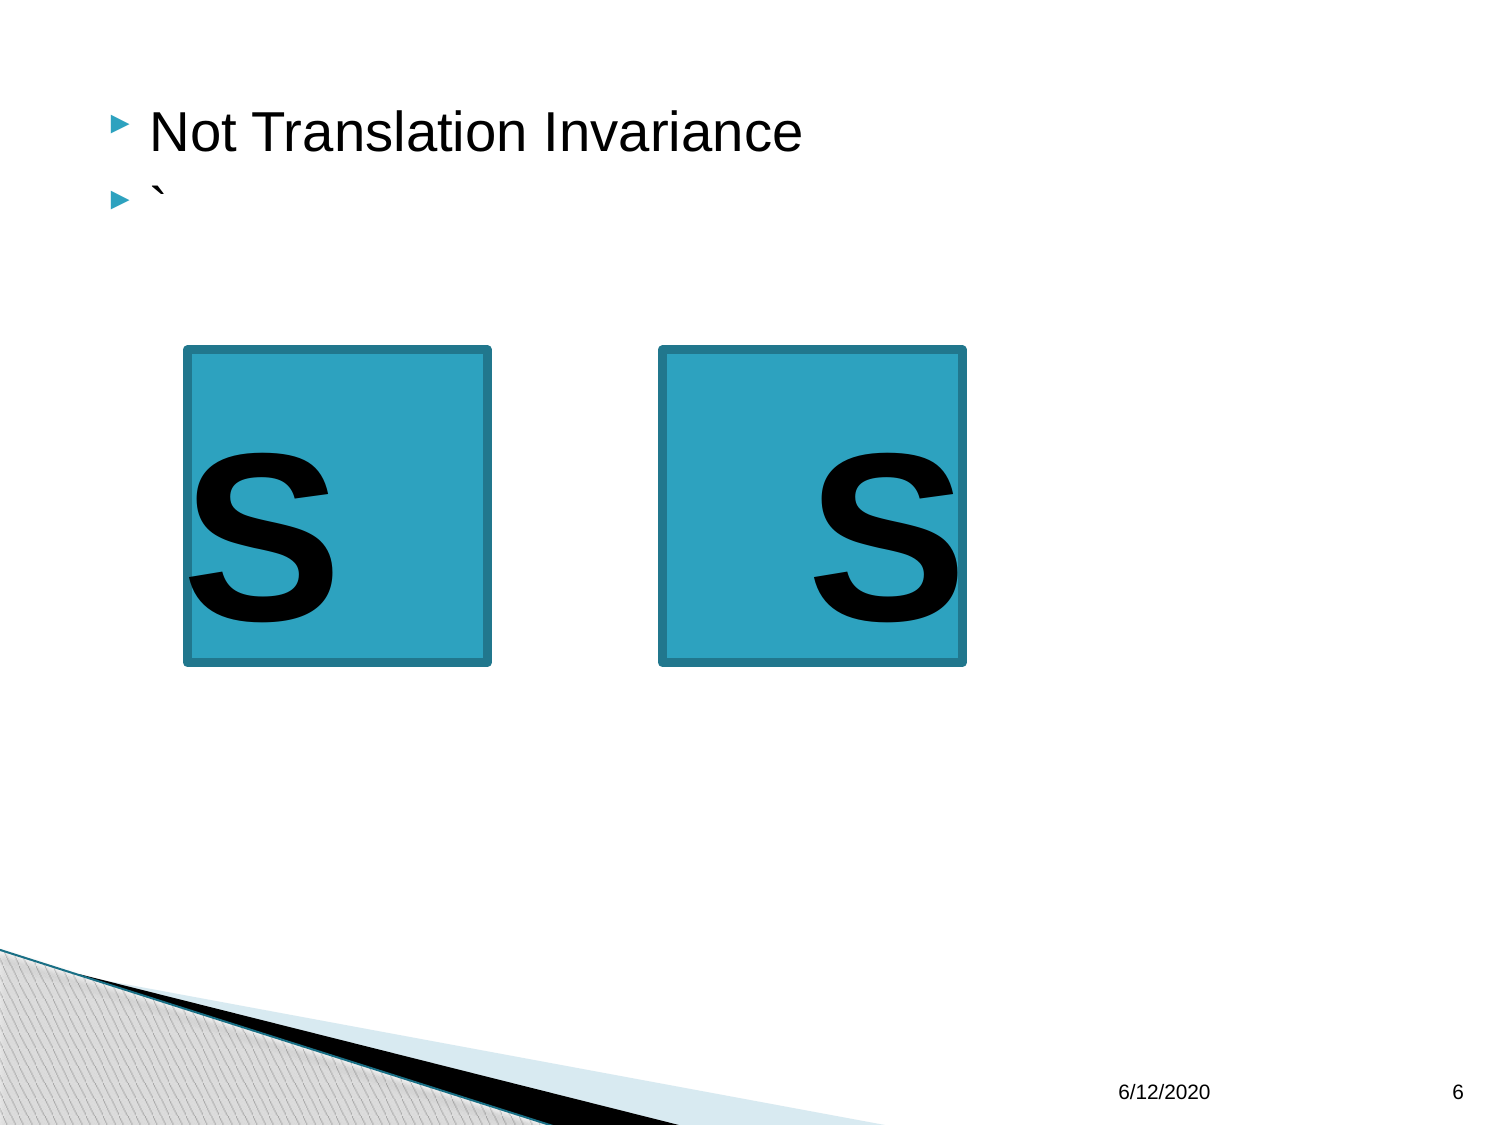

Not Translation Invariance
`

S
S
6/12/2020
6